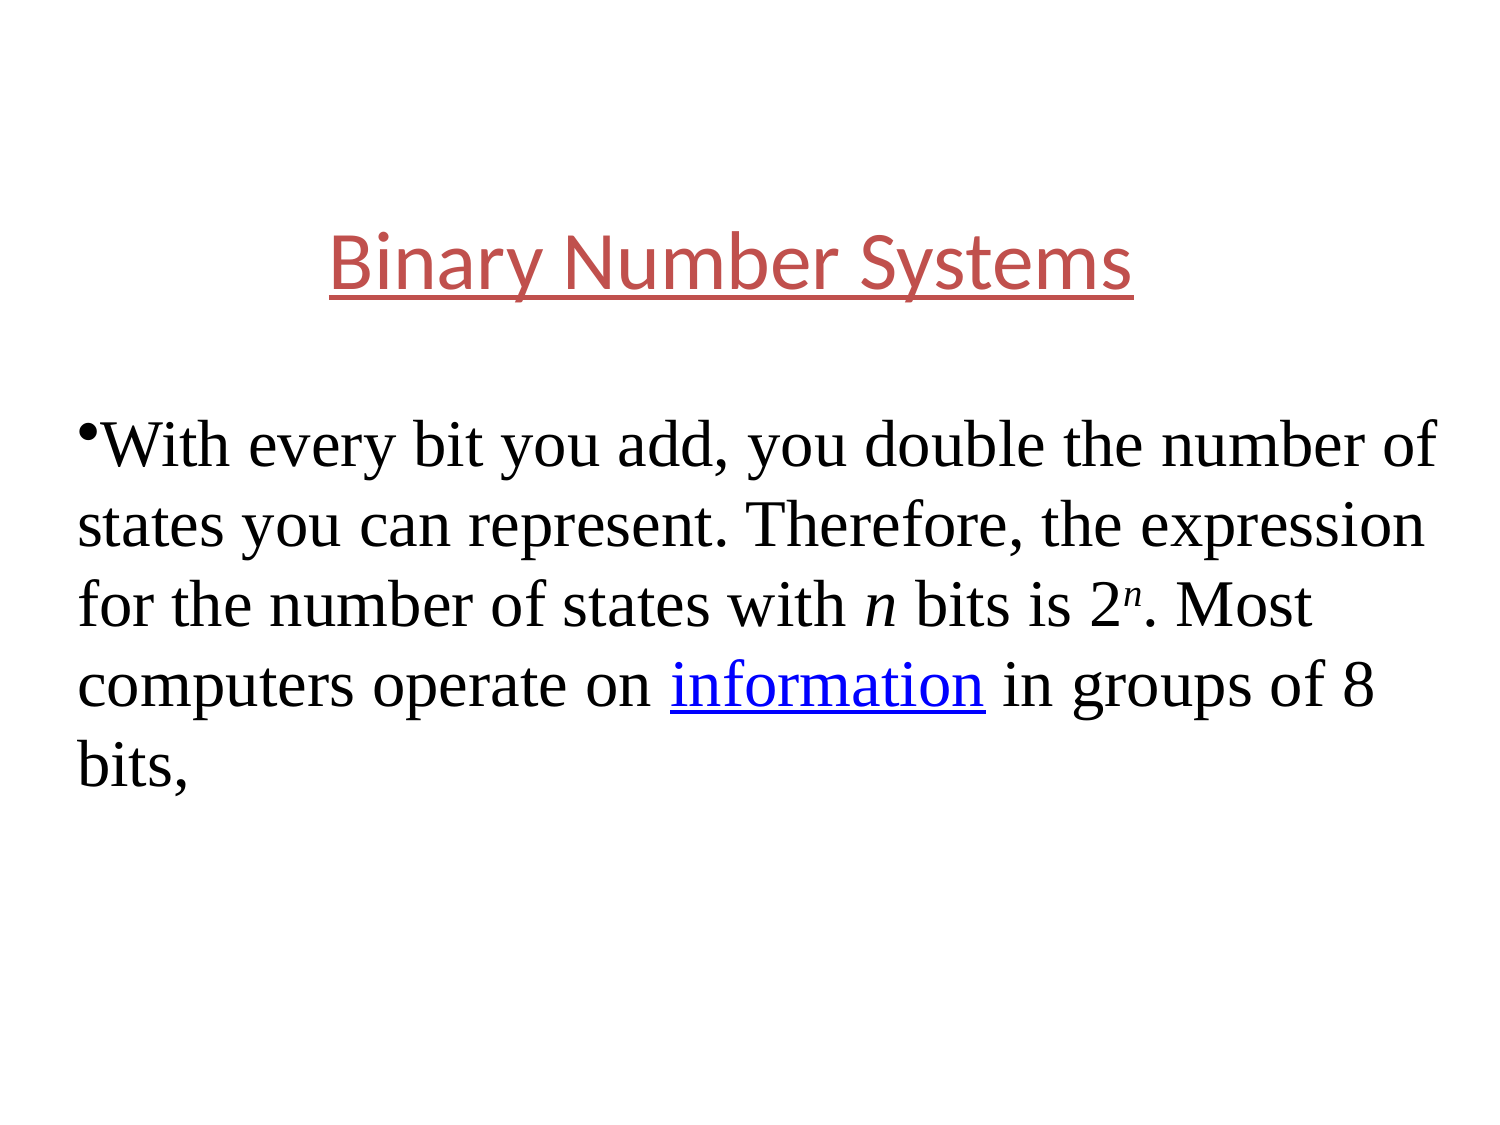

Binary Number Systems

With every bit you add, you double the number of states you can represent. Therefore, the expression for the number of states with n bits is 2n. Most computers operate on information in groups of 8 bits,